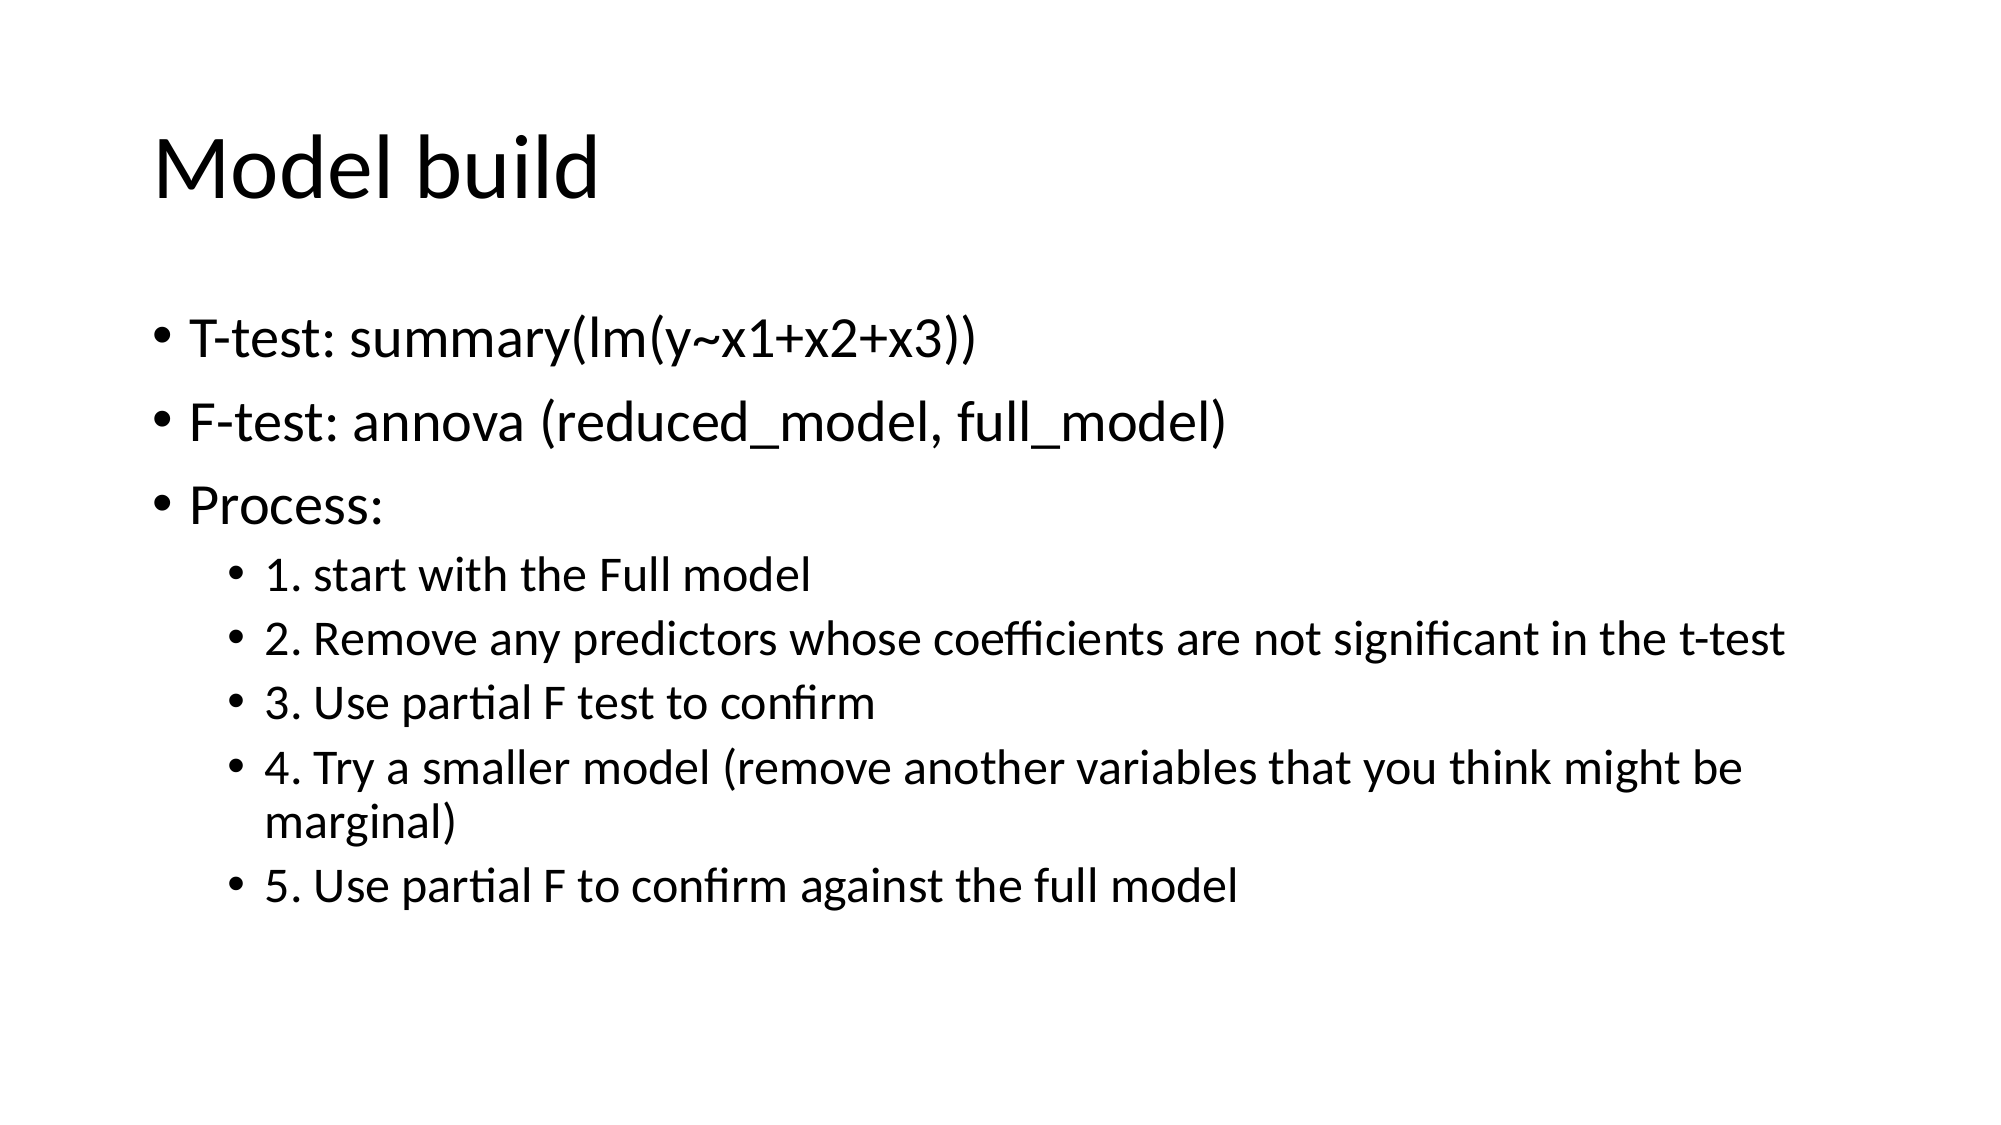

# Model build
T-test: summary(lm(y~x1+x2+x3))
F-test: annova (reduced_model, full_model)
Process:
1. start with the Full model
2. Remove any predictors whose coefficients are not significant in the t-test
3. Use partial F test to confirm
4. Try a smaller model (remove another variables that you think might be marginal)
5. Use partial F to confirm against the full model